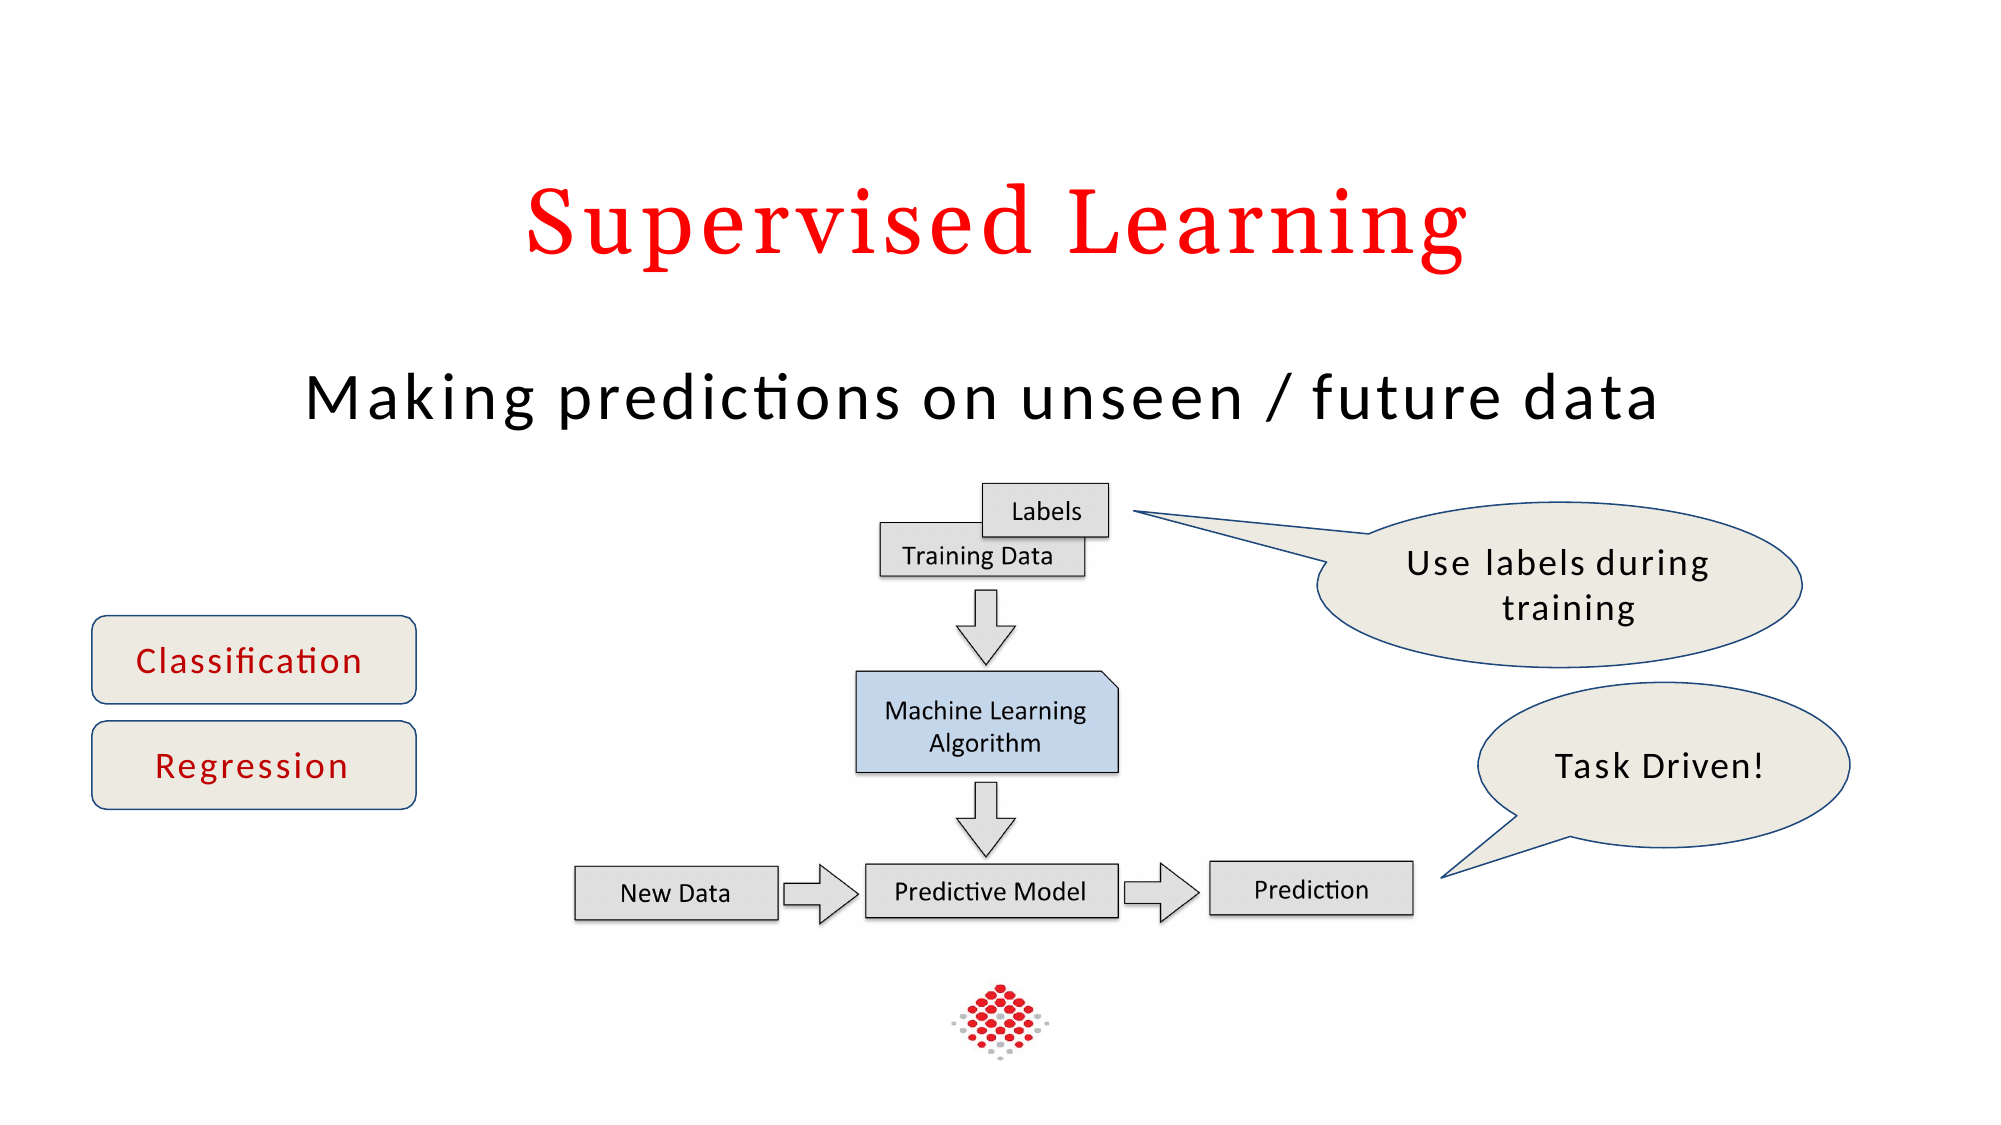

# Supervised Learning
Making predictions on unseen / future data

Use labels during  training

Classification

Task Driven!
Regression